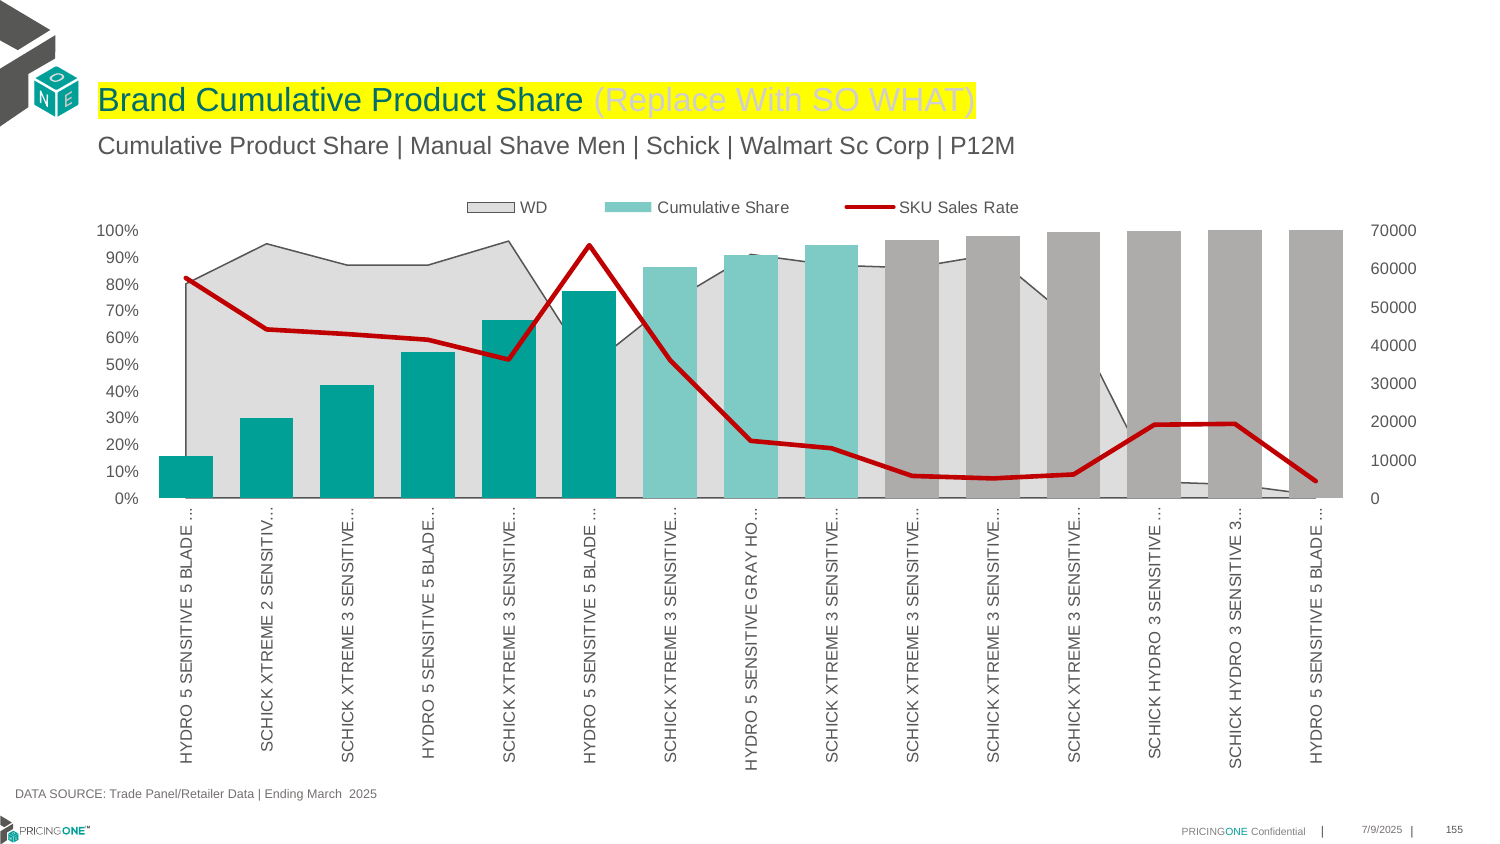

# Brand Cumulative Product Share (Replace With SO WHAT)
Cumulative Product Share | Manual Shave Men | Schick | Walmart Sc Corp | P12M

### Chart

| Category | WD | Cumulative Share | SKU Sales Rate |
|---|---|---|---|
| HYDRO 5 SENSITIVE 5 BLADE REFILL SENSITIVE 6CT | 0.8 | 0.15582185312235336 | 57541.3875 |
| SCHICK XTREME 2 SENSITIVE 2 BLADE DISPOSABLE NORMAL 12CT | 0.95 | 0.29756344665620027 | 44077.36842105263 |
| SCHICK XTREME 3 SENSITIVE GREEN 3 BLADE DISPOSABLE SENSITIVE 8CT | 0.87 | 0.42381499783021814 | 42870.58620689655 |
| HYDRO 5 SENSITIVE 5 BLADE RAZOR SENSITIVE 3CT | 0.87 | 0.5456717759783144 | 41378.275862068964 |
| SCHICK XTREME 3 SENSITIVE BLACK 3 BLADE DISPOSABLE SENSITIVE 4CT | 0.96 | 0.6632919619228669 | 36195.333333333336 |
| HYDRO 5 SENSITIVE 5 BLADE REFILL SENSITIVE 12CT | 0.49 | 0.7729665826510876 | 66122.91836734694 |
| SCHICK XTREME 3 SENSITIVE BLACK GREEN 3 BLADE DISPOSABLE SENSITIVE 12CT | 0.73 | 0.8620139231619647 | 36036.28767123288 |
| HYDRO 5 SENSITIVE GRAY HOLIDAY GIFT PACK 5 BLADE RAZOR SENSITIVE 3CT | 0.91 | 0.9079847296099742 | 14923.912087912087 |
| SCHICK XTREME 3 SENSITIVE GREEN HOLIDAY GIFT PACK 3 BLADE DISPOSABLE SENSITIVE 8CT | 0.87 | 0.9462602573814898 | 12997.022988505747 |
| SCHICK XTREME 3 SENSITIVE GREEN BLACK 3 BLADE DISPOSABLE SENSITIVE 8CT | 0.86 | 0.9629999045431376 | 5750.290697674419 |
| SCHICK XTREME 3 SENSITIVE GREEN BLACK 3 BLADE DISPOSABLE SENSITIVE 4CT | 0.91 | 0.9787069927906376 | 5099.131868131868 |
| SCHICK XTREME 3 SENSITIVE GREEN BLACK 3 BLADE DISPOSABLE SENSITIVE 12CT | 0.66 | 0.9924416782264253 | 6147.757575757576 |
| SCHICK HYDRO 3 SENSITIVE 3 BLADE RAZOR SENSITIVE 4CT | 0.06 | 0.9963308683798806 | 19149.166666666668 |
| SCHICK HYDRO 3 SENSITIVE 3 BLADE REFILL SENSITIVE 5CT | 0.05 | 0.9996111317595816 | 19381.2 |
| HYDRO 5 SENSITIVE 5 BLADE REFILL SENSITIVE 4CT | 0.01 | 0.9997586836972544 | 4359.0 |
DATA SOURCE: Trade Panel/Retailer Data | Ending March  2025

7/9/2025
155